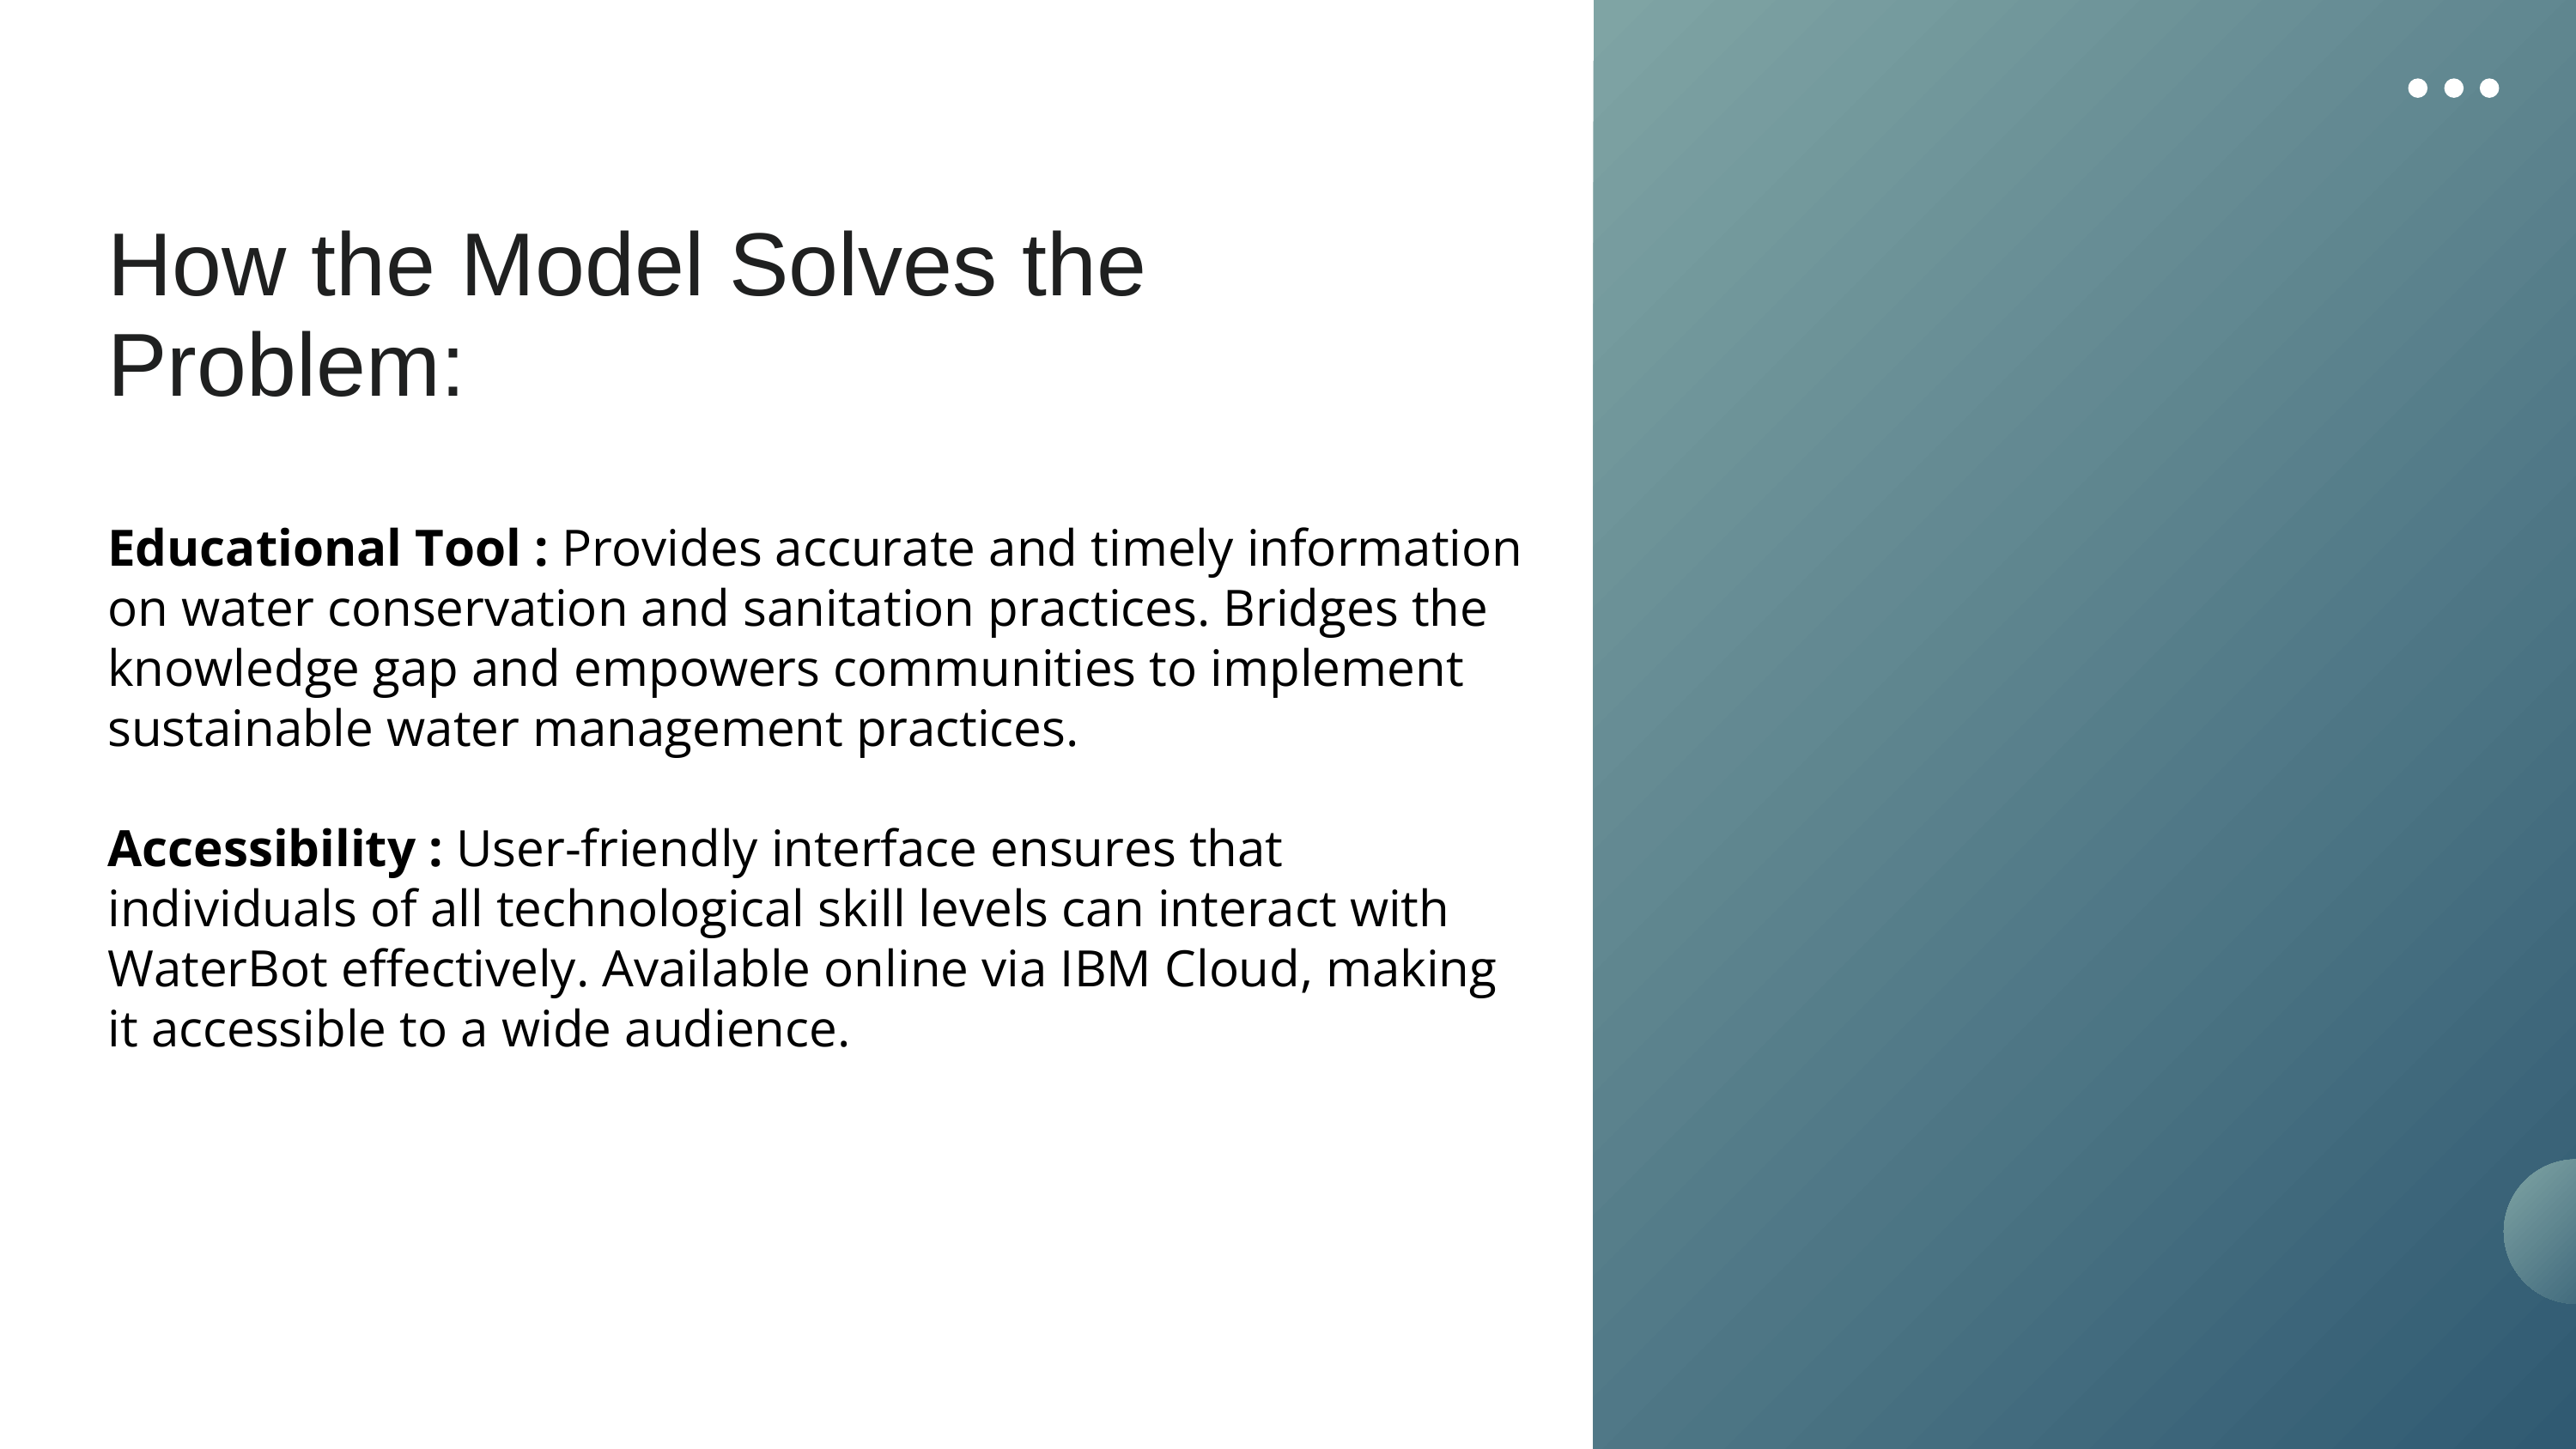

How the Model Solves the Problem:
Educational Tool : Provides accurate and timely information on water conservation and sanitation practices. Bridges the knowledge gap and empowers communities to implement sustainable water management practices.

Accessibility : User-friendly interface ensures that individuals of all technological skill levels can interact with WaterBot effectively. Available online via IBM Cloud, making it accessible to a wide audience.

01
02